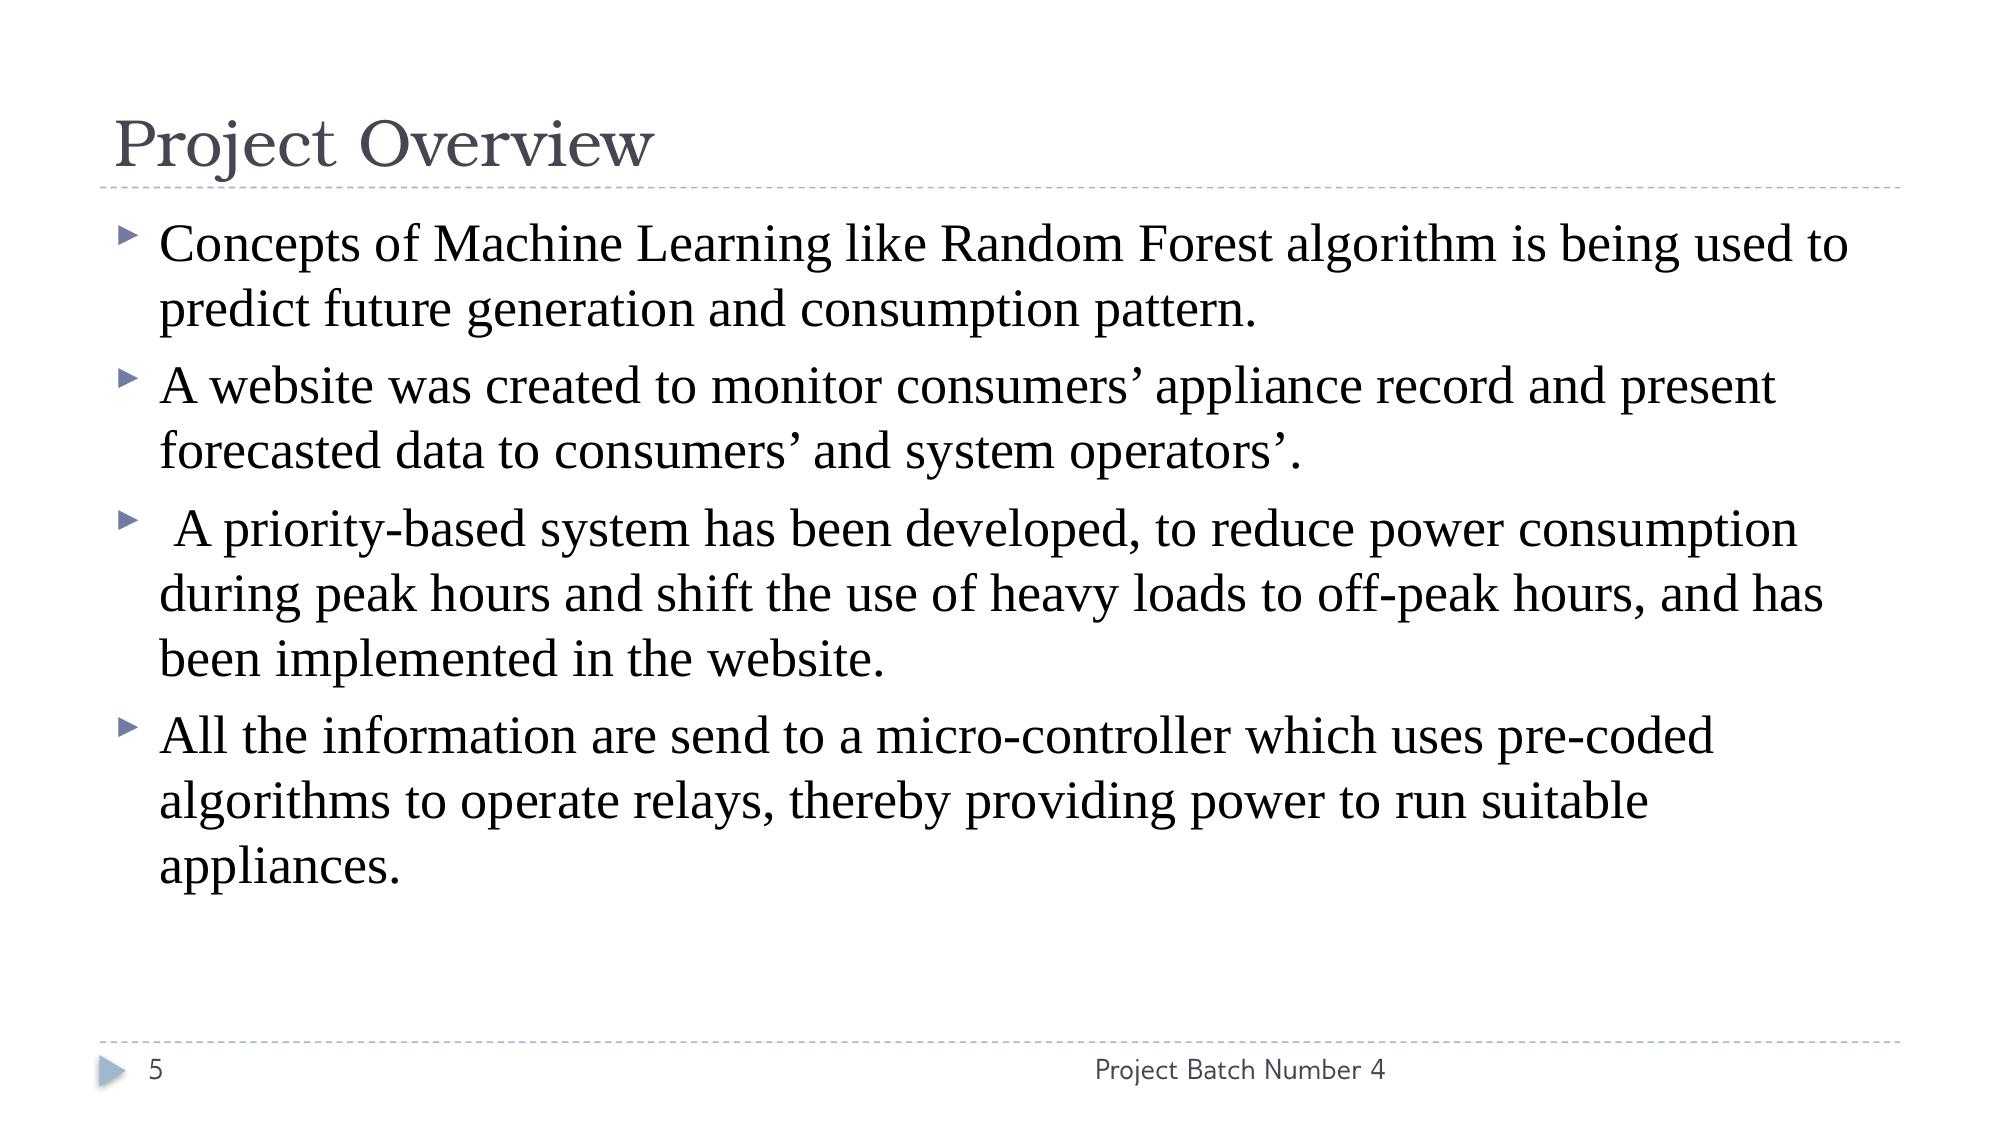

# Project Overview
Concepts of Machine Learning like Random Forest algorithm is being used to predict future generation and consumption pattern.
A website was created to monitor consumers’ appliance record and present forecasted data to consumers’ and system operators’.
 A priority-based system has been developed, to reduce power consumption during peak hours and shift the use of heavy loads to off-peak hours, and has been implemented in the website.
All the information are send to a micro-controller which uses pre-coded algorithms to operate relays, thereby providing power to run suitable appliances.

5
Project Batch Number 4